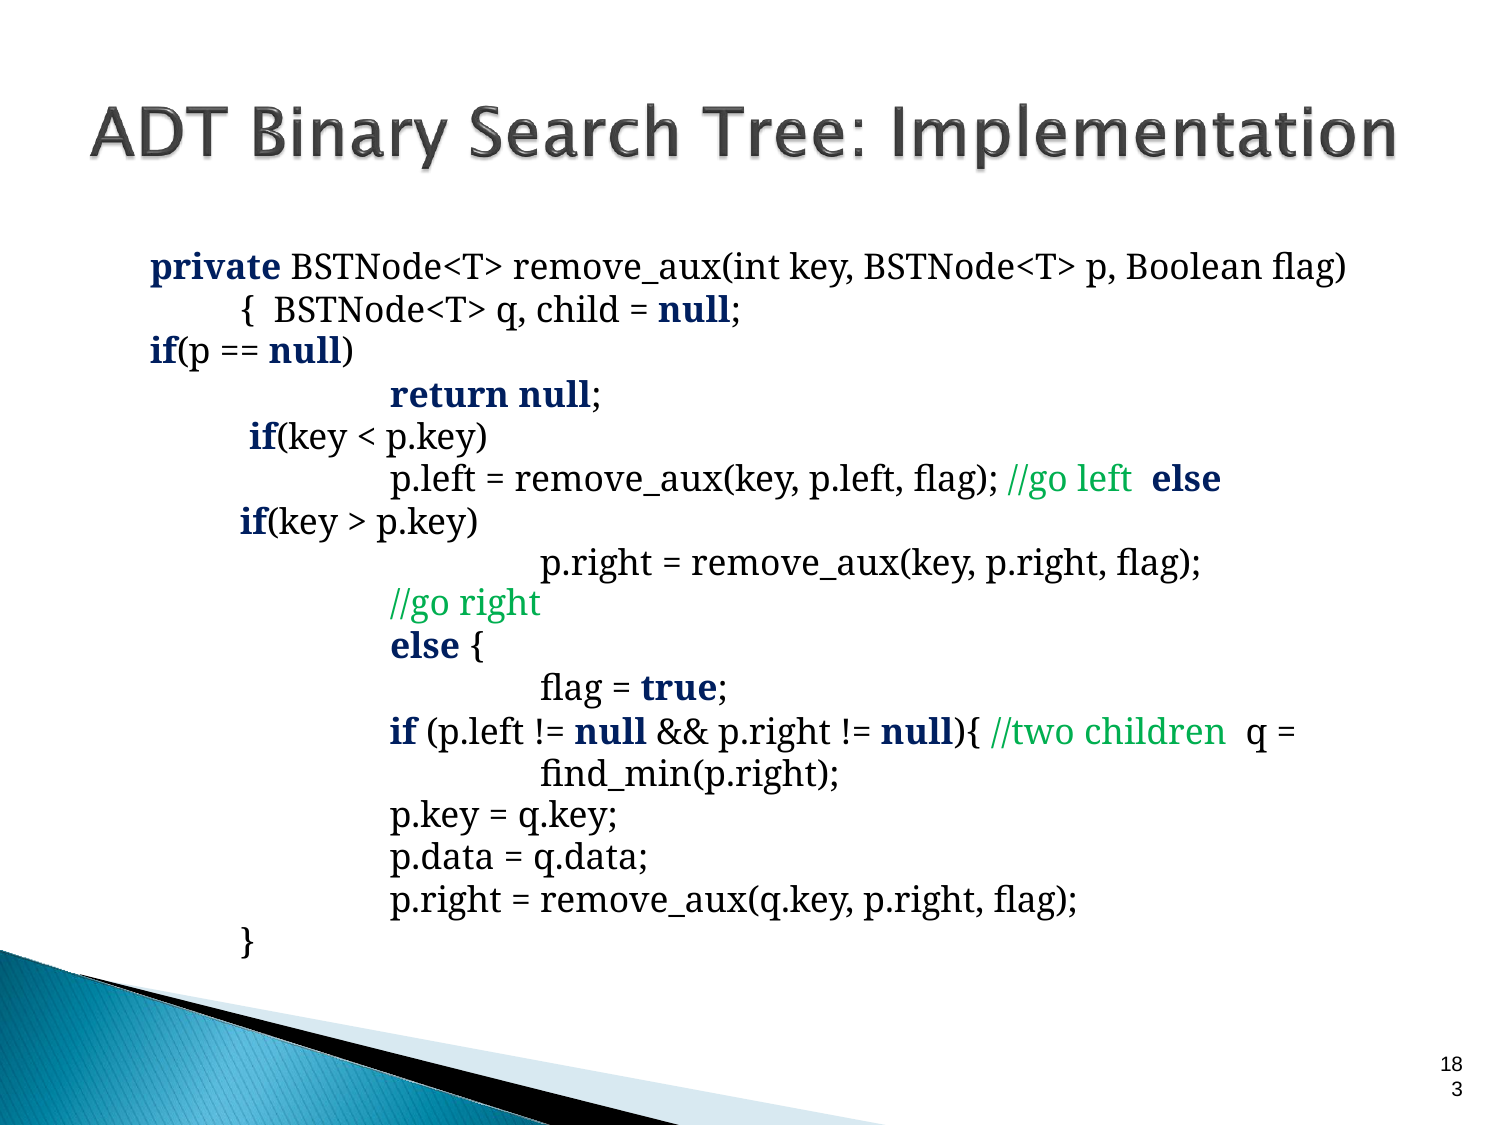

private BSTNode<T> remove_aux(int key, BSTNode<T> p, Boolean flag) {  BSTNode<T> q, child = null;
if(p == null)
return null;  if(key < p.key)
p.left = remove_aux(key, p.left, flag); //go left  else if(key > p.key)
p.right = remove_aux(key, p.right, flag); //go right
else {
flag = true;
if (p.left != null && p.right != null){ //two children  q = find_min(p.right);
p.key = q.key;
p.data = q.data;
p.right = remove_aux(q.key, p.right, flag);
}
18
3